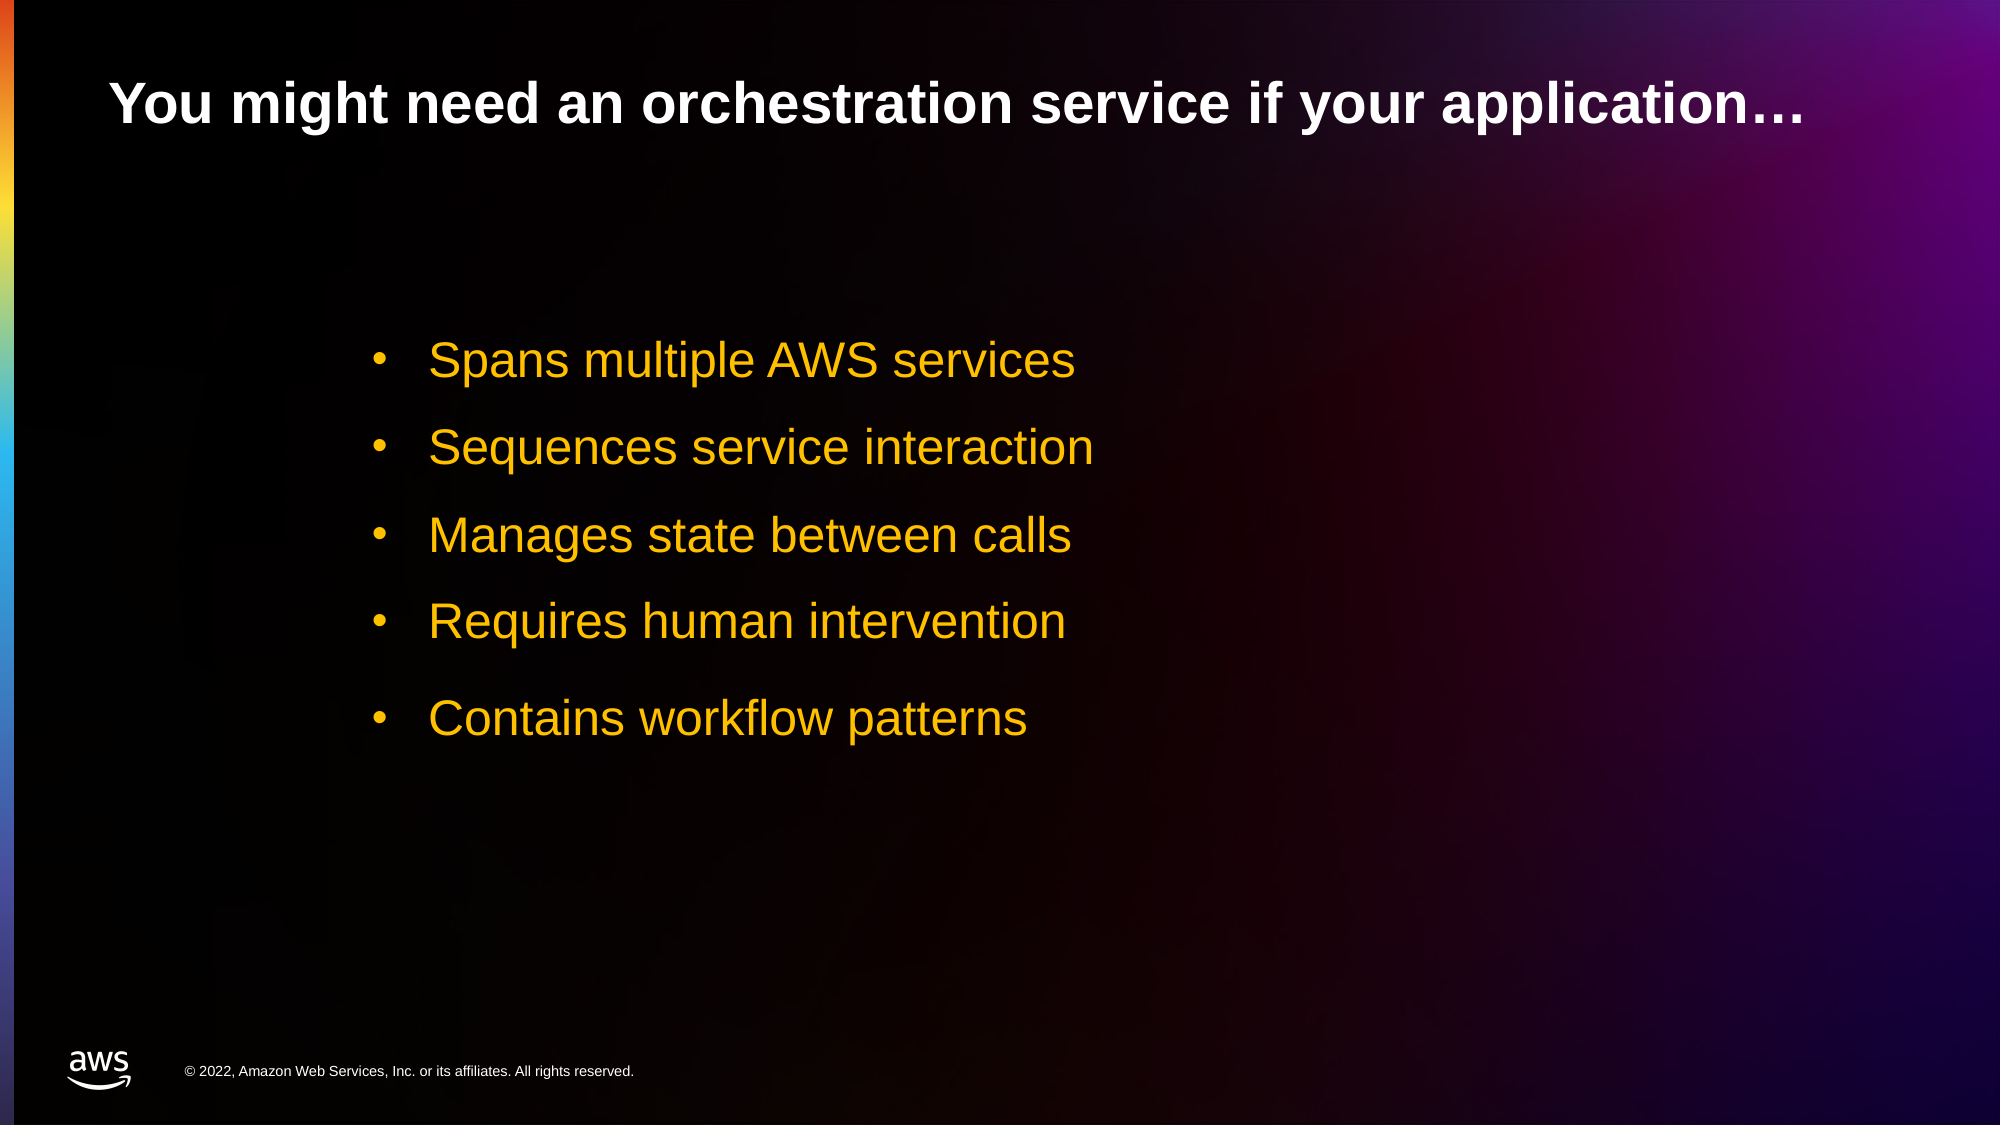

# You might need an orchestration service if your application…
Spans multiple AWS services
Sequences service interaction
Manages state between calls
Requires human intervention

Contains workflow patterns